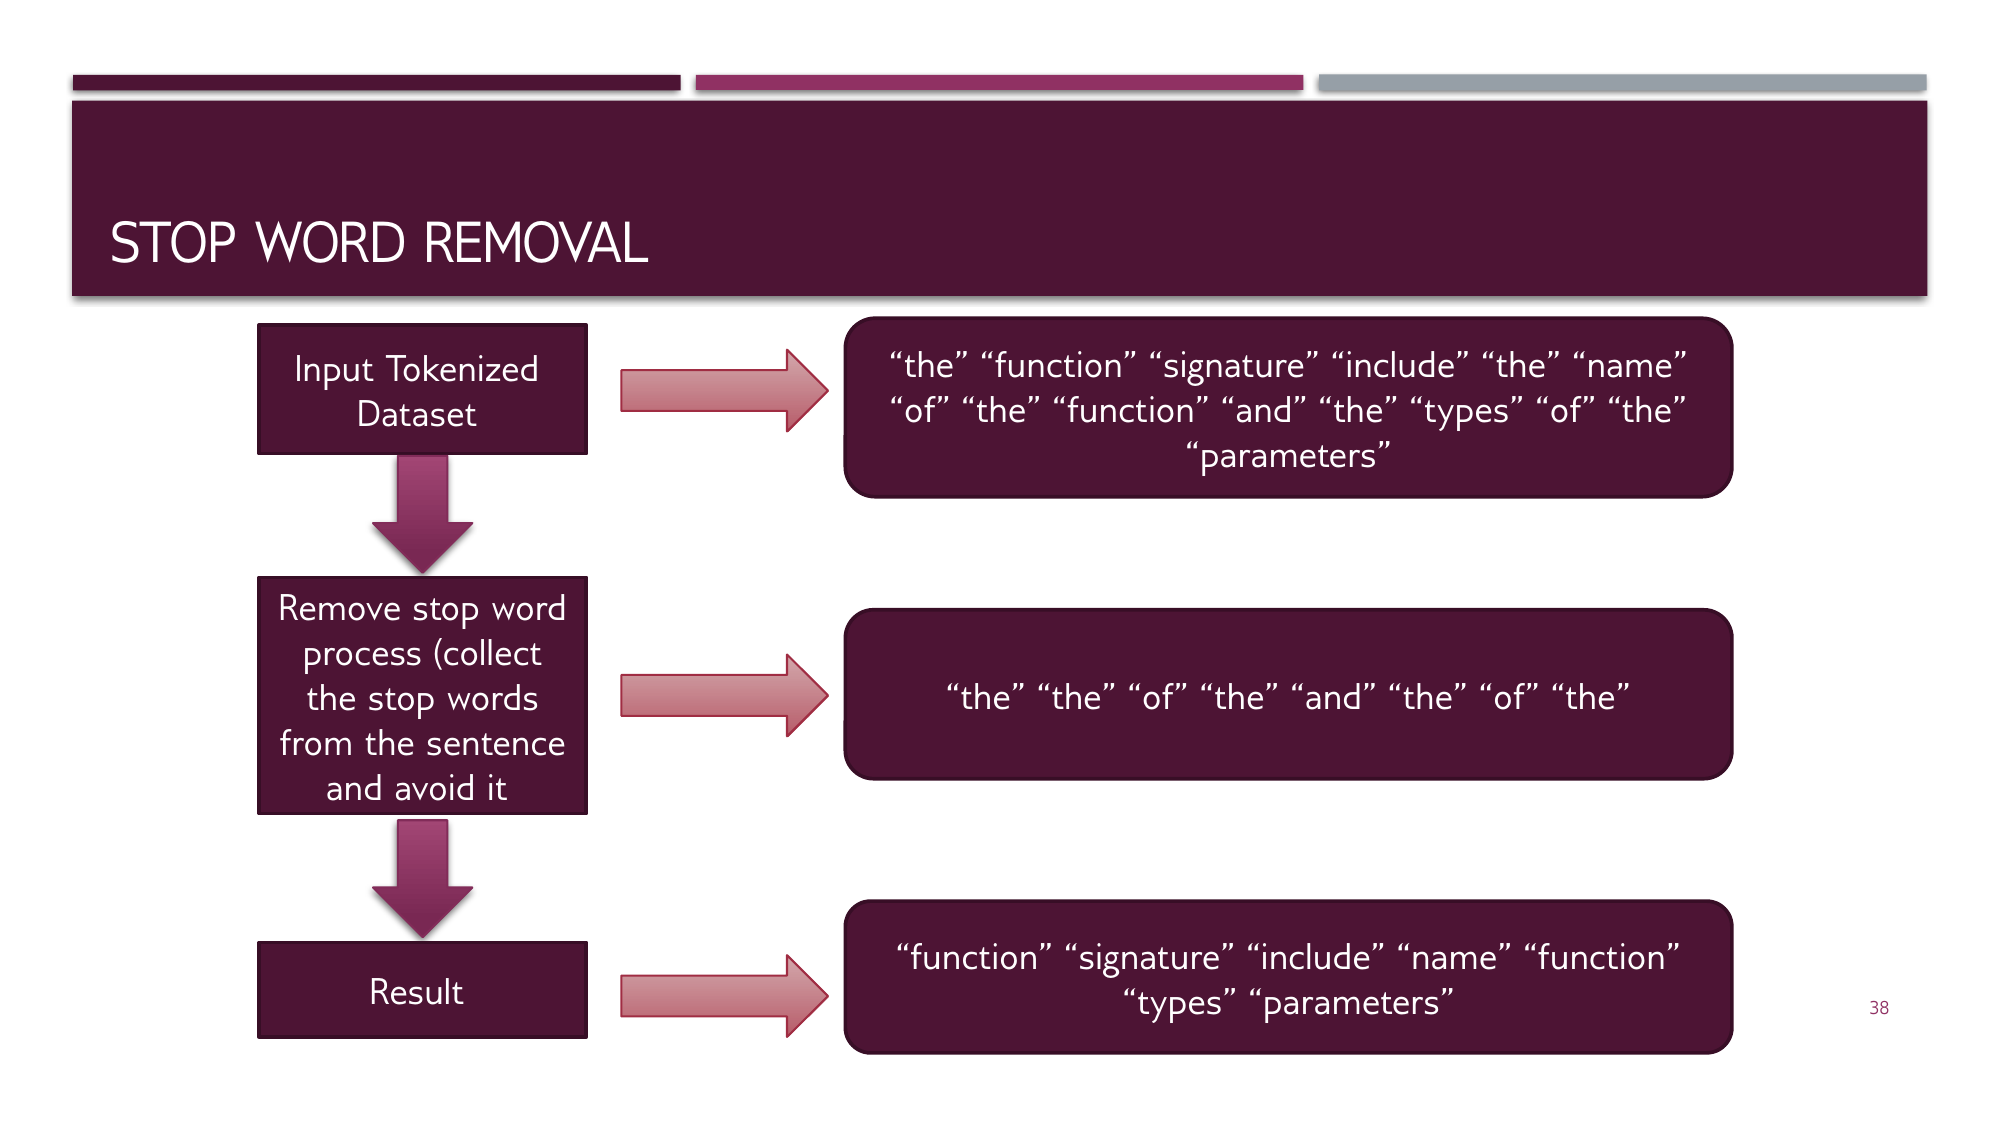

# Stop Word Removal
“the” “function” “signature” “include” “the” “name” “of” “the” “function” “and” “the” “types” “of” “the” “parameters”
Input Tokenized
Dataset

Remove stop word process (collect the stop words from the sentence and avoid it
“the” “the” “of” “the” “and” “the” “of” “the”

“function” “signature” “include” “name” “function” “types” “parameters”
Result

38